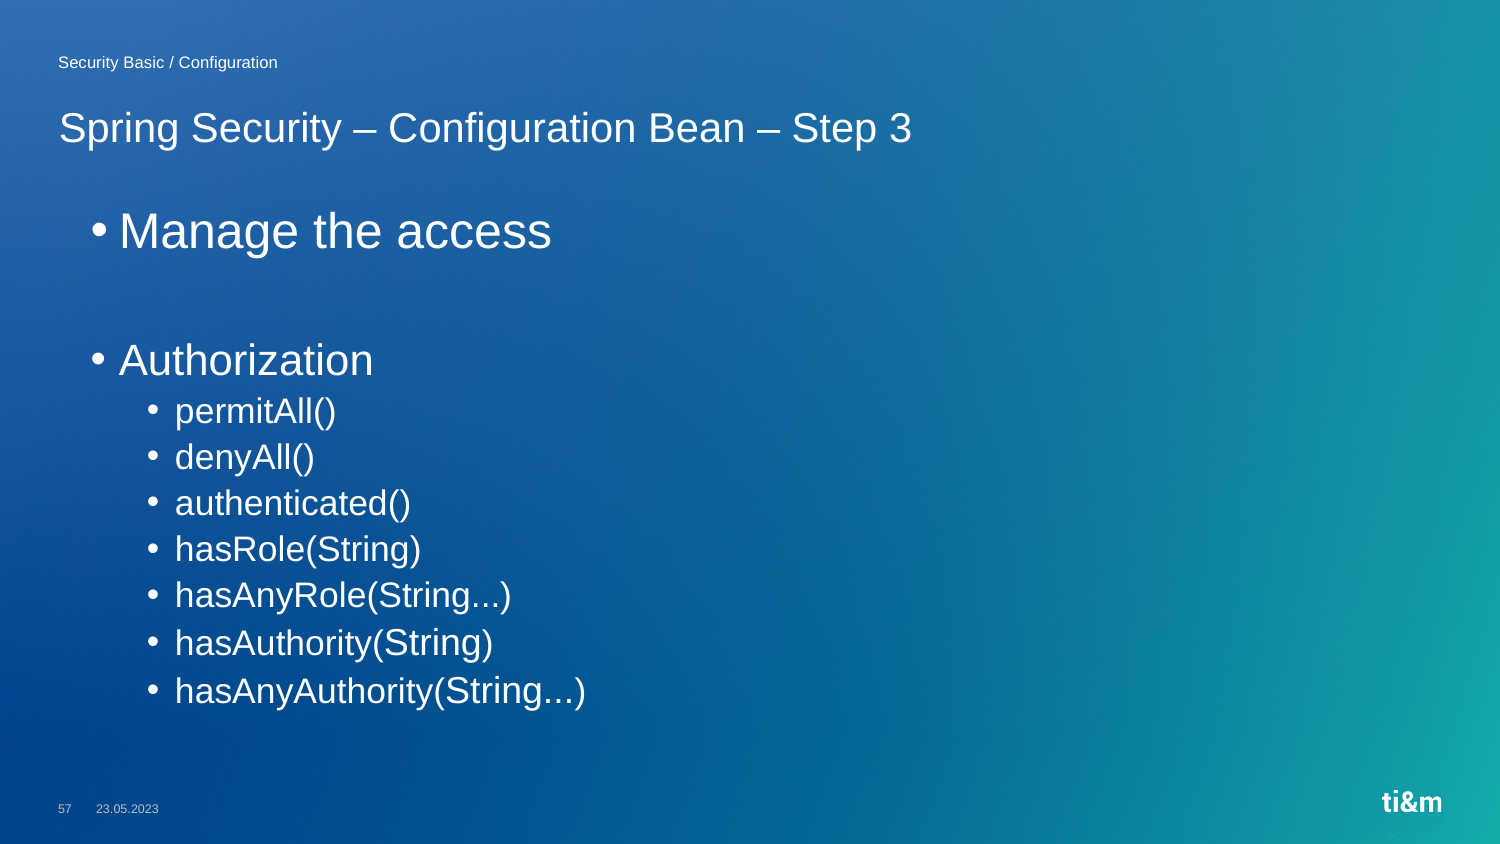

Security Basic / Configuration
# Spring Security – Configuration Bean – Step 3
Manage the access

Authorization
permitAll()
denyAll()
authenticated()
hasRole(String)
hasAnyRole(String...)
hasAuthority(String)
hasAnyAuthority(String...)
57
23.05.2023